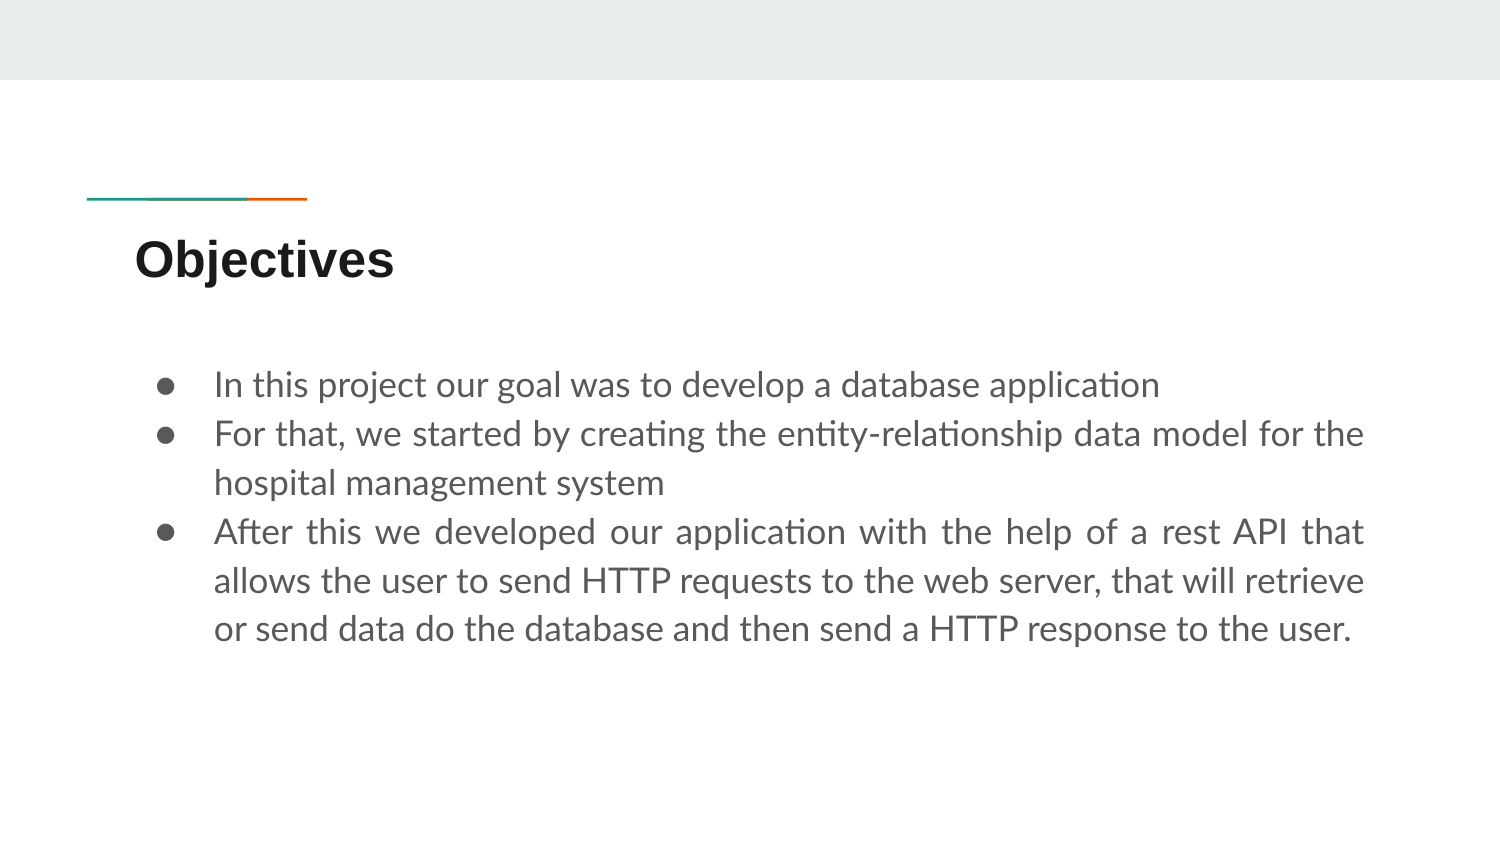

# Objectives
In this project our goal was to develop a database application
For that, we started by creating the entity-relationship data model for the hospital management system
After this we developed our application with the help of a rest API that allows the user to send HTTP requests to the web server, that will retrieve or send data do the database and then send a HTTP response to the user.